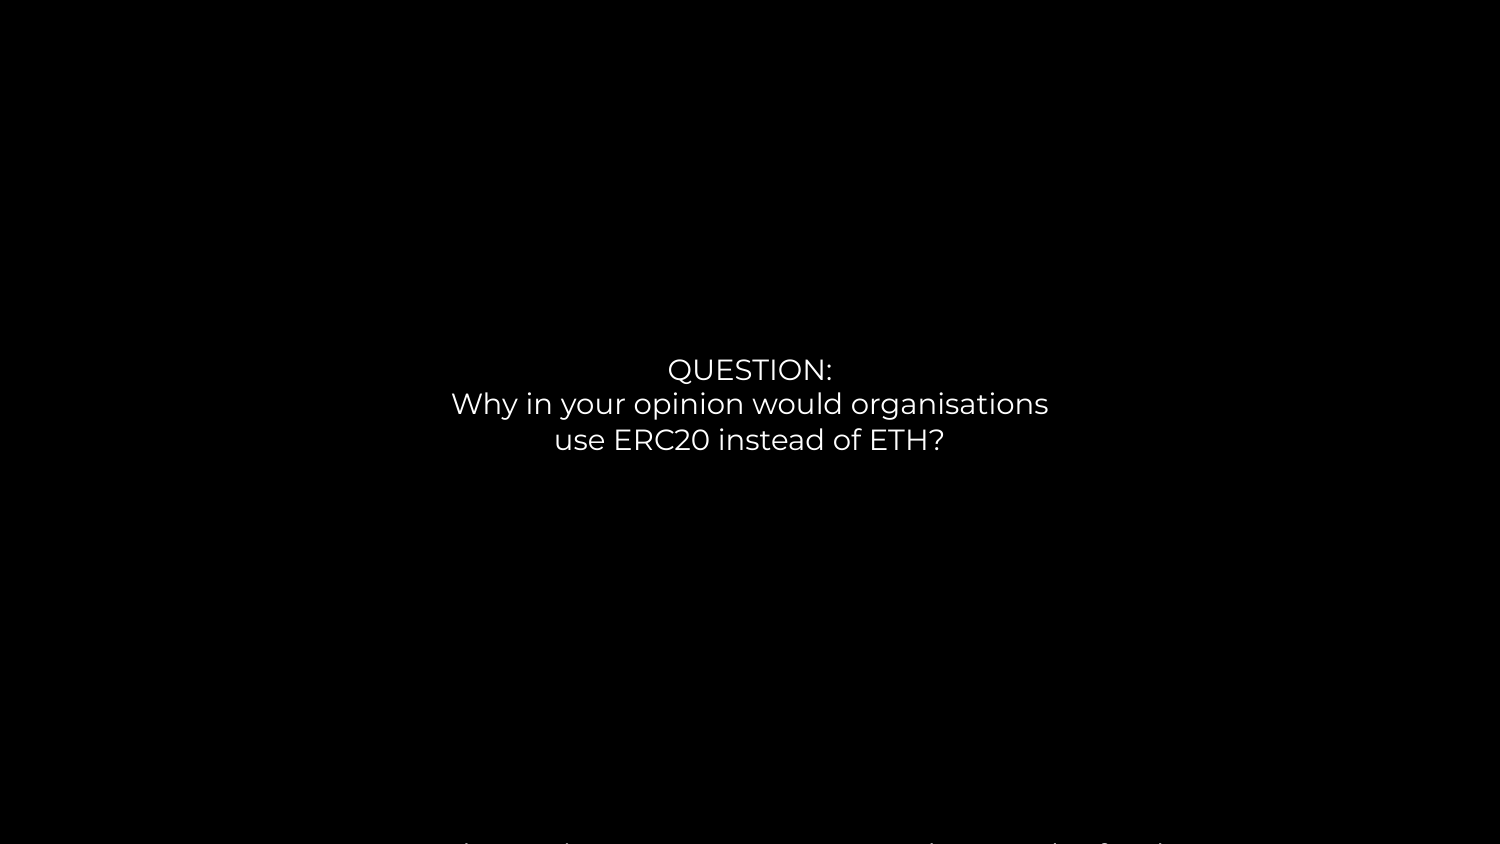

QUESTION:
Why in your opinion would organisations use ERC20 instead of ETH?

Matteo, Rob, & Iuri own some money together.  Each of us have an Ethereum Address. The money that we own together is sitting in the MultiSignature Wallet’s Smart Contract. In order to send some of our money to someone else, at least 2 of us need to agree to the transaction.